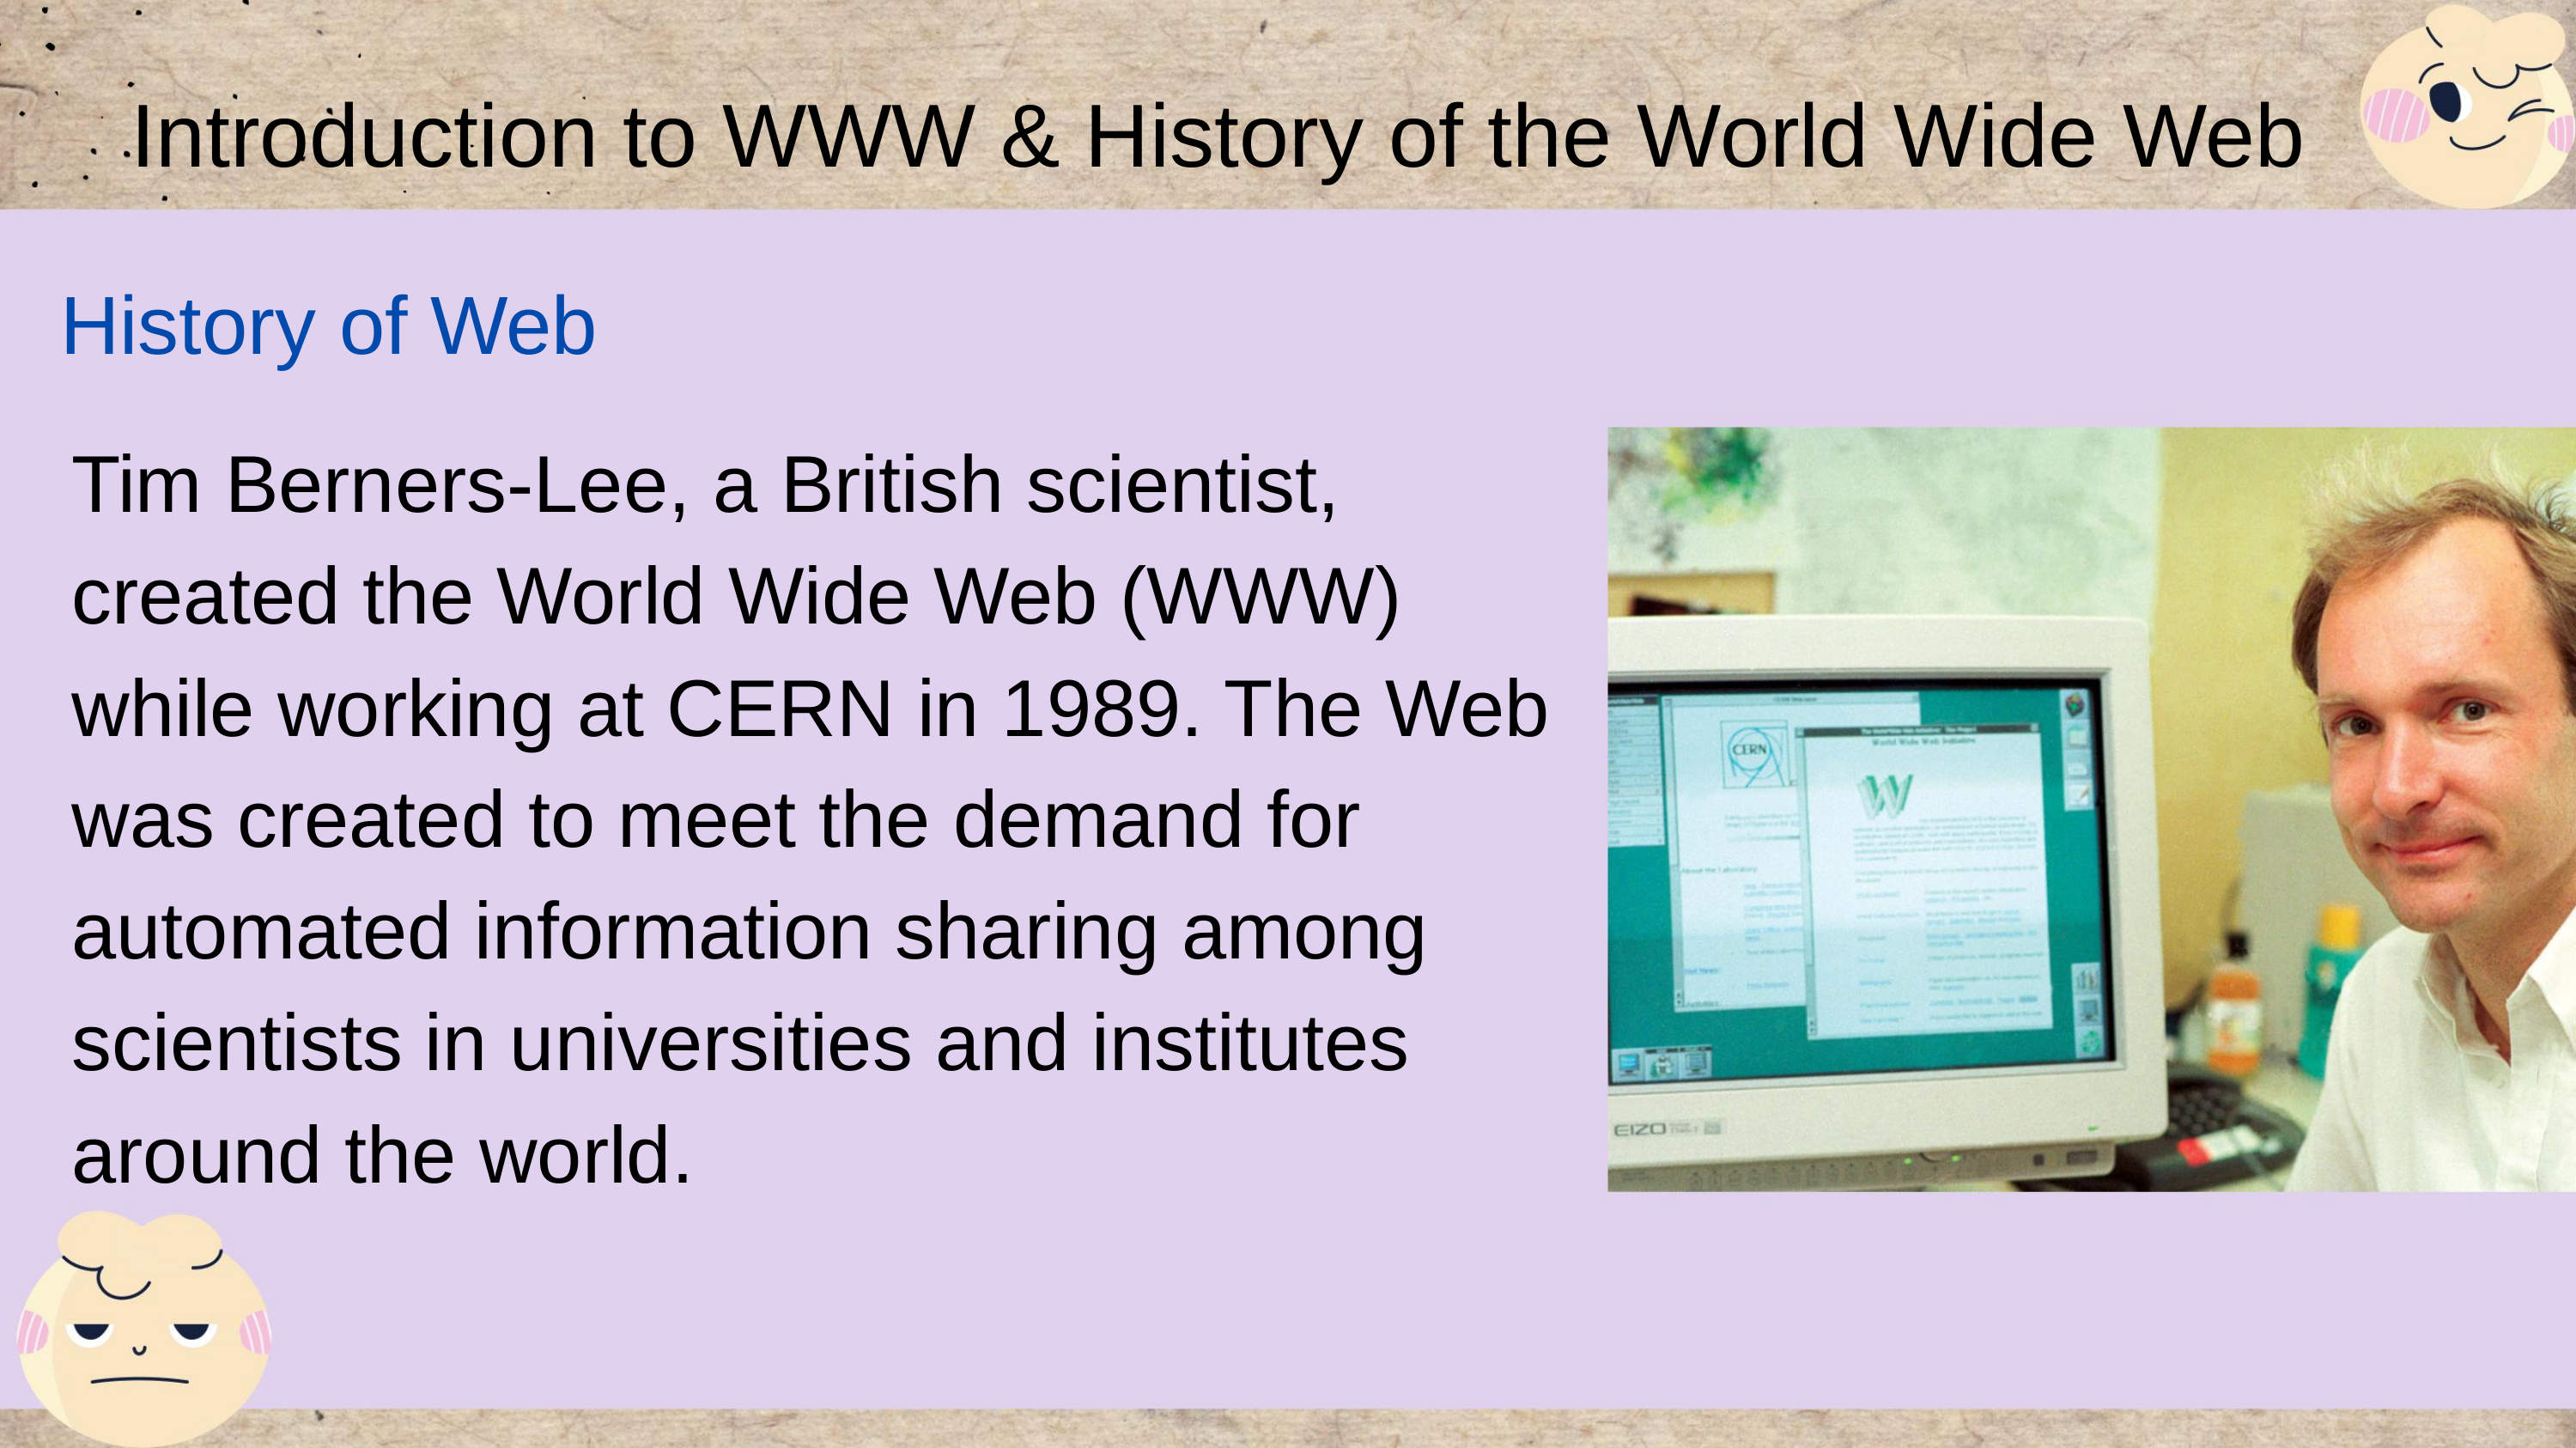

Introduction to WWW & History of the World Wide Web
History of Web
Tim Berners-Lee, a British scientist,
created the World Wide Web (WWW)
while working at CERN in 1989. The Web
was created to meet the demand for
automated information sharing among
scientists in universities and institutes
around the world.